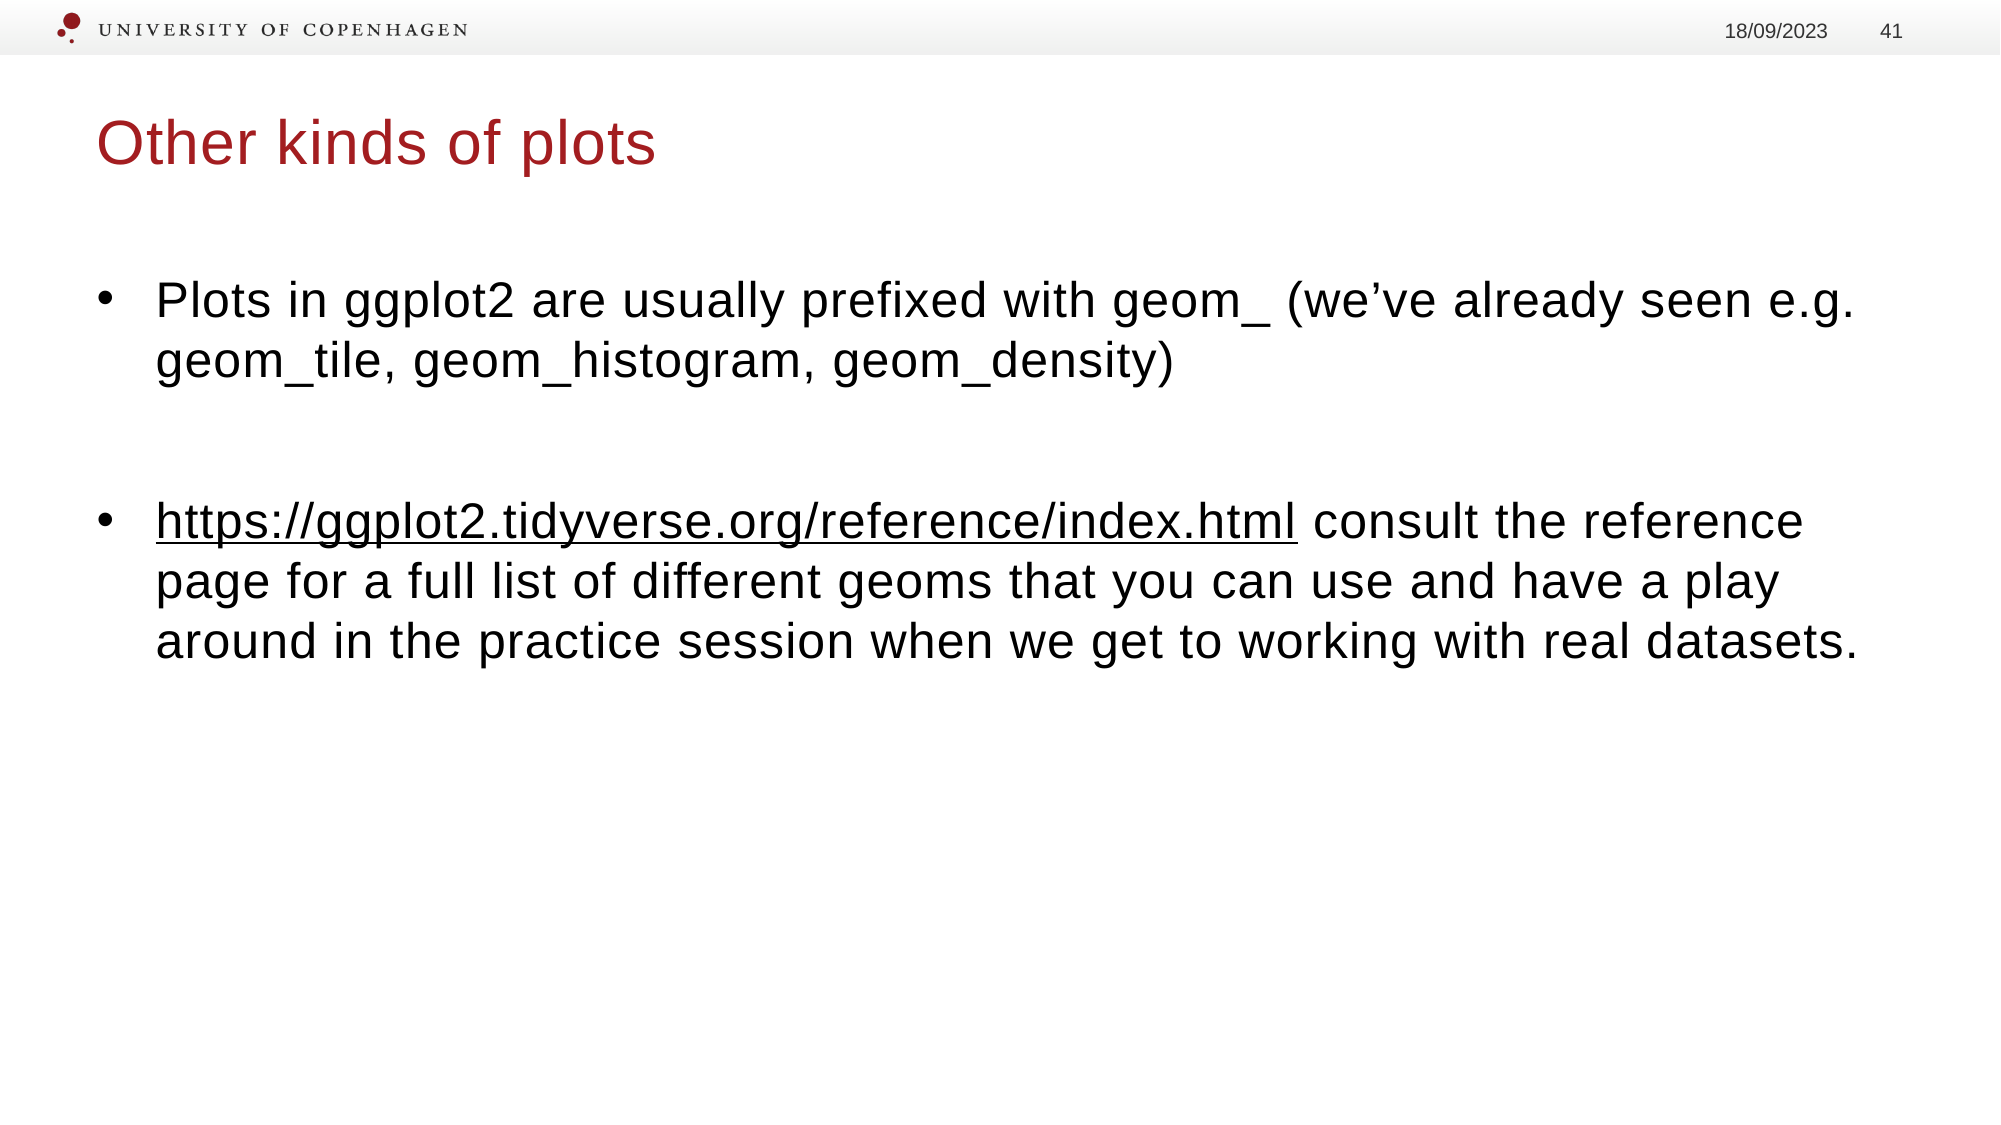

18/09/2023
41
# Other kinds of plots
Plots in ggplot2 are usually prefixed with geom_ (we’ve already seen e.g. geom_tile, geom_histogram, geom_density)

https://ggplot2.tidyverse.org/reference/index.html consult the reference page for a full list of different geoms that you can use and have a play around in the practice session when we get to working with real datasets.